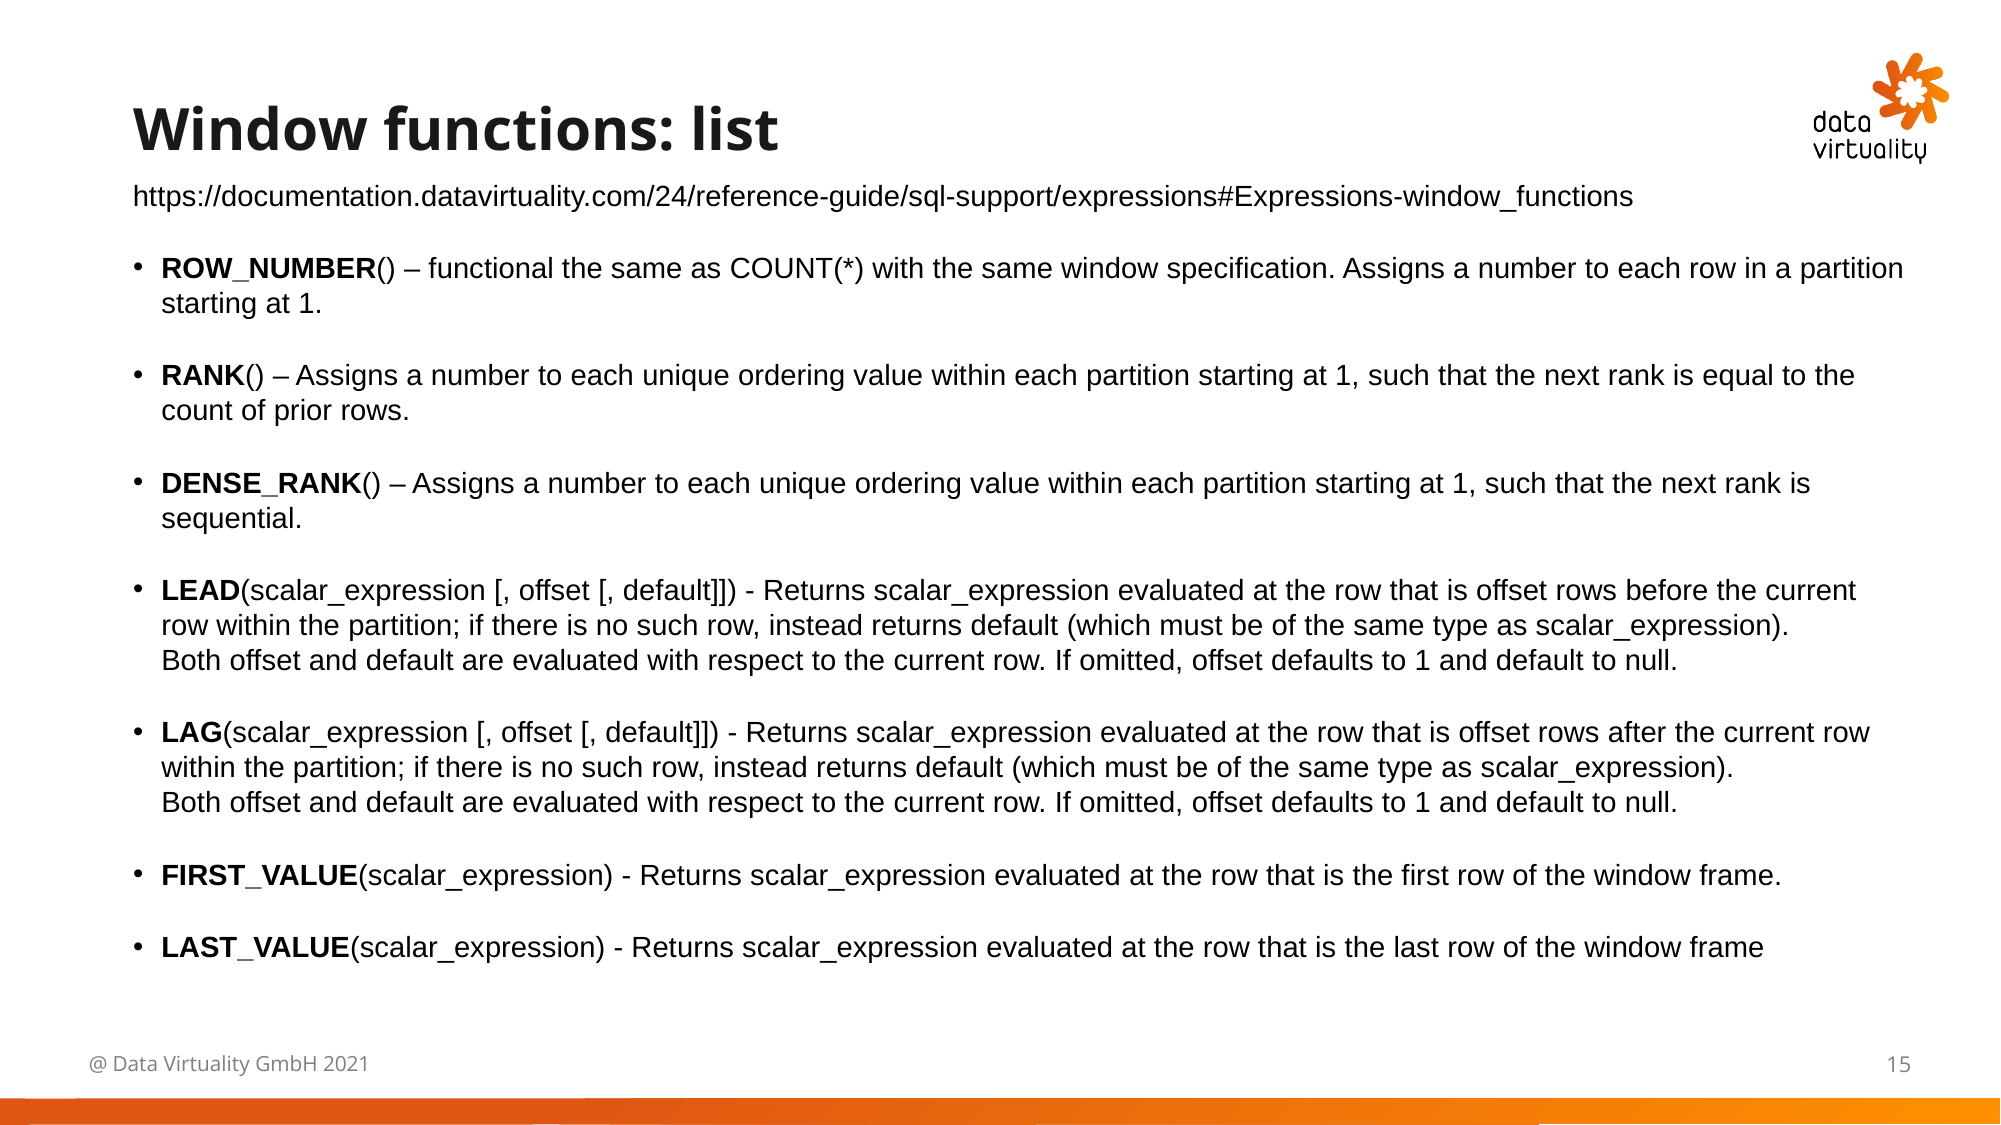

Window functions: list
https://documentation.datavirtuality.com/24/reference-guide/sql-support/expressions#Expressions-window_functions
ROW_NUMBER() – functional the same as COUNT(*) with the same window specification. Assigns a number to each row in a partition starting at 1.
RANK() – Assigns a number to each unique ordering value within each partition starting at 1, such that the next rank is equal to the count of prior rows.
DENSE_RANK() – Assigns a number to each unique ordering value within each partition starting at 1, such that the next rank is sequential.
LEAD(scalar_expression [, offset [, default]]) - Returns scalar_expression evaluated at the row that is offset rows before the current row within the partition; if there is no such row, instead returns default (which must be of the same type as scalar_expression). Both offset and default are evaluated with respect to the current row. If omitted, offset defaults to 1 and default to null.
LAG(scalar_expression [, offset [, default]]) - Returns scalar_expression evaluated at the row that is offset rows after the current row within the partition; if there is no such row, instead returns default (which must be of the same type as scalar_expression). Both offset and default are evaluated with respect to the current row. If omitted, offset defaults to 1 and default to null.
FIRST_VALUE(scalar_expression) - Returns scalar_expression evaluated at the row that is the first row of the window frame.
LAST_VALUE(scalar_expression) - Returns scalar_expression evaluated at the row that is the last row of the window frame
@ Data Virtuality GmbH 2021

15